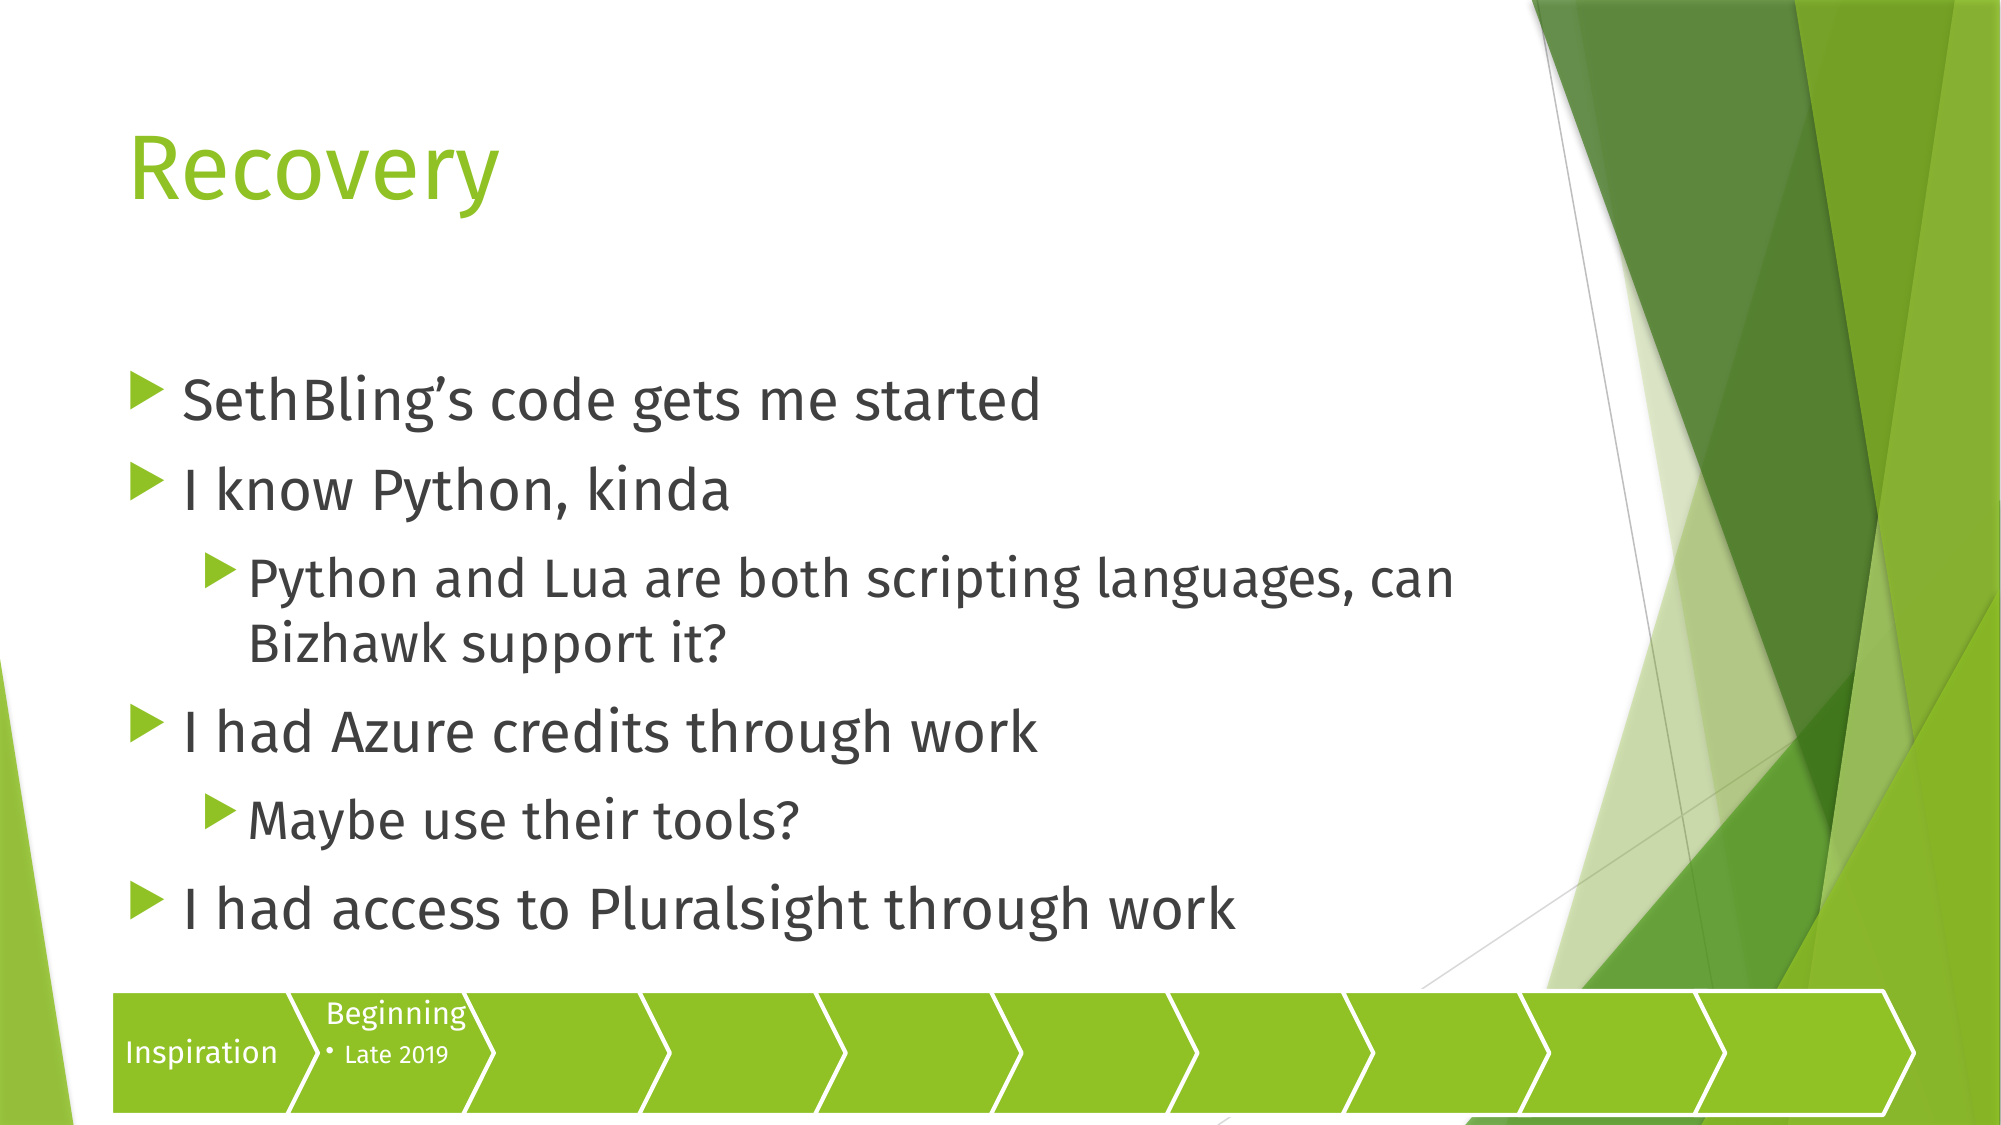

# Recovery
SethBling’s code gets me started
I know Python, kinda
Python and Lua are both scripting languages, can Bizhawk support it?
I had Azure credits through work
Maybe use their tools?
I had access to Pluralsight through work
Inspiration
Beginning
Late 2019